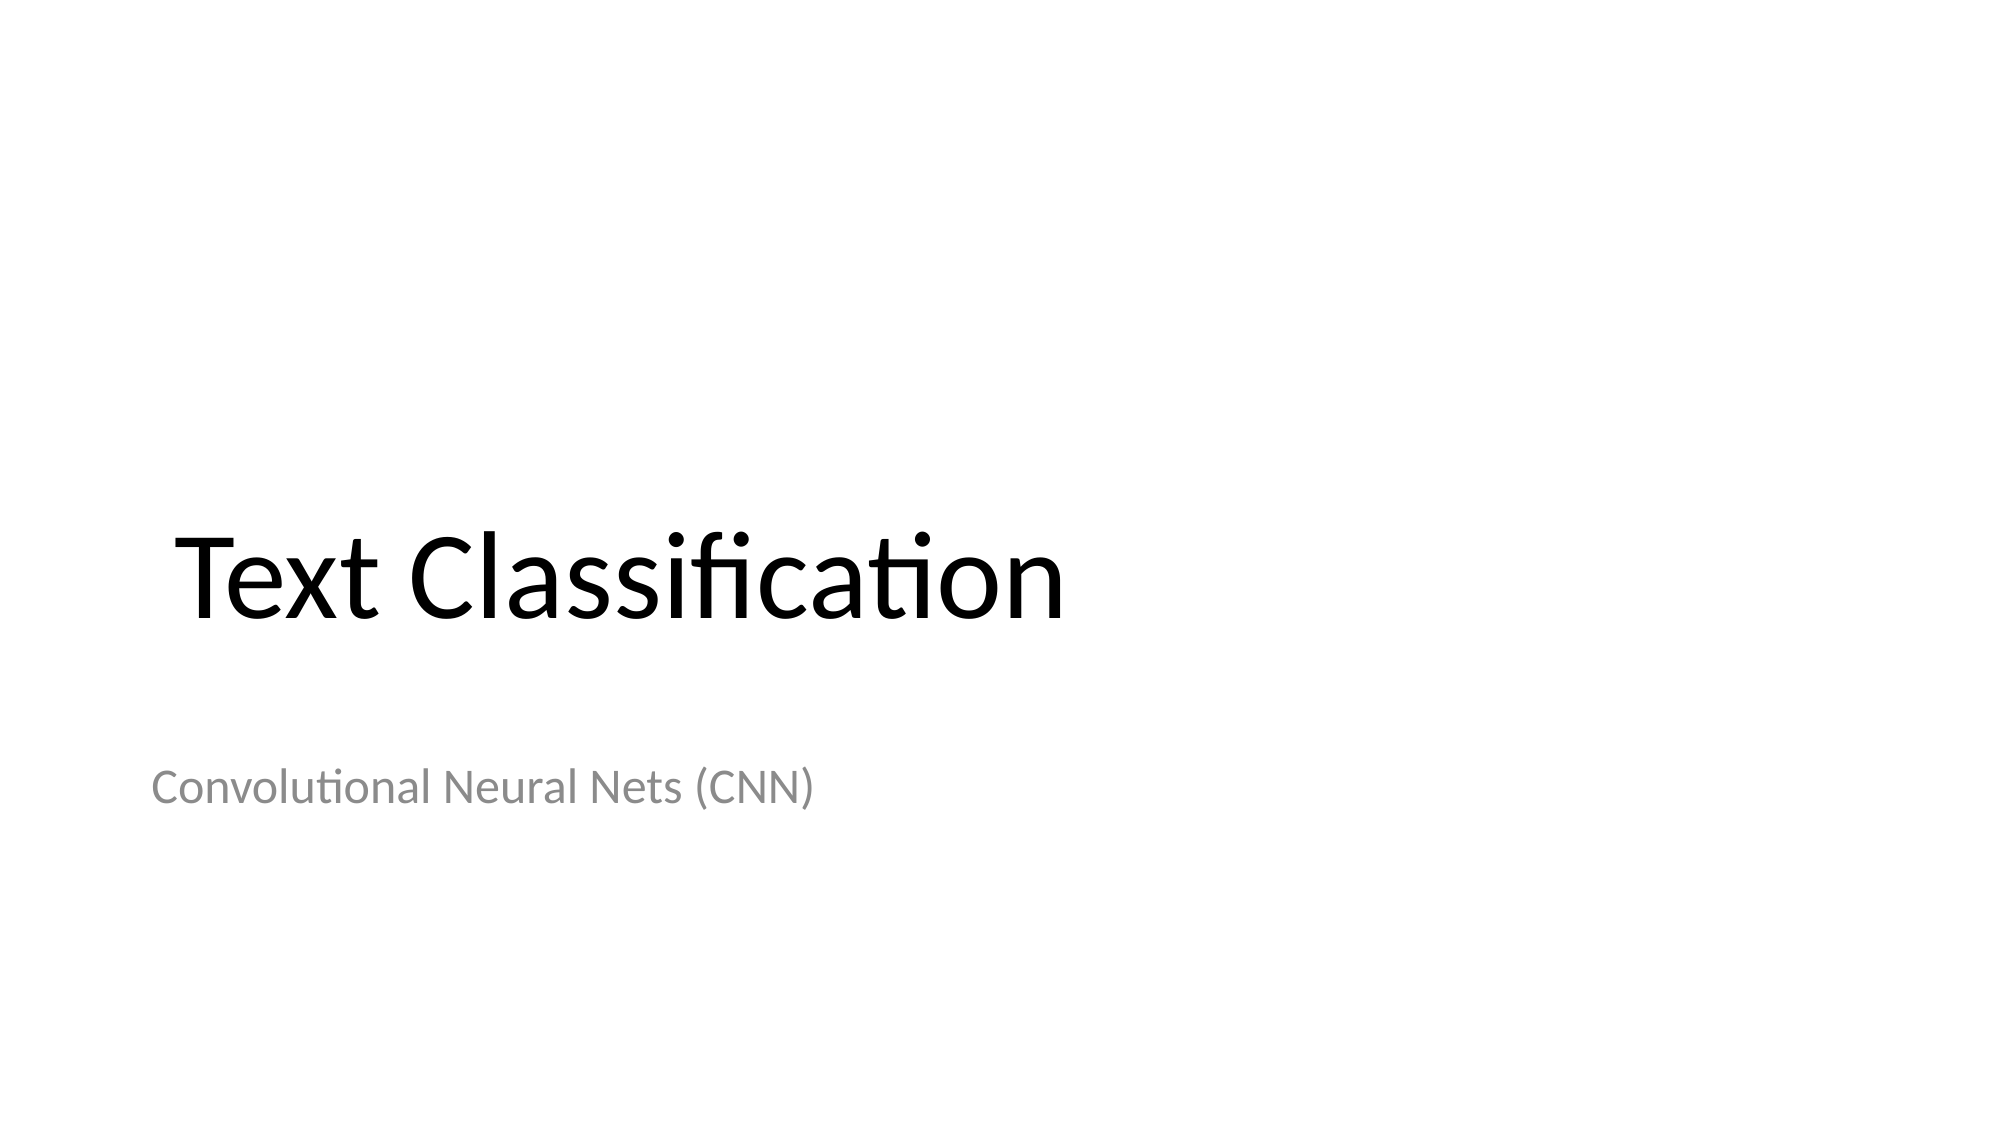

# Text Classification
Convolutional Neural Nets (CNN)